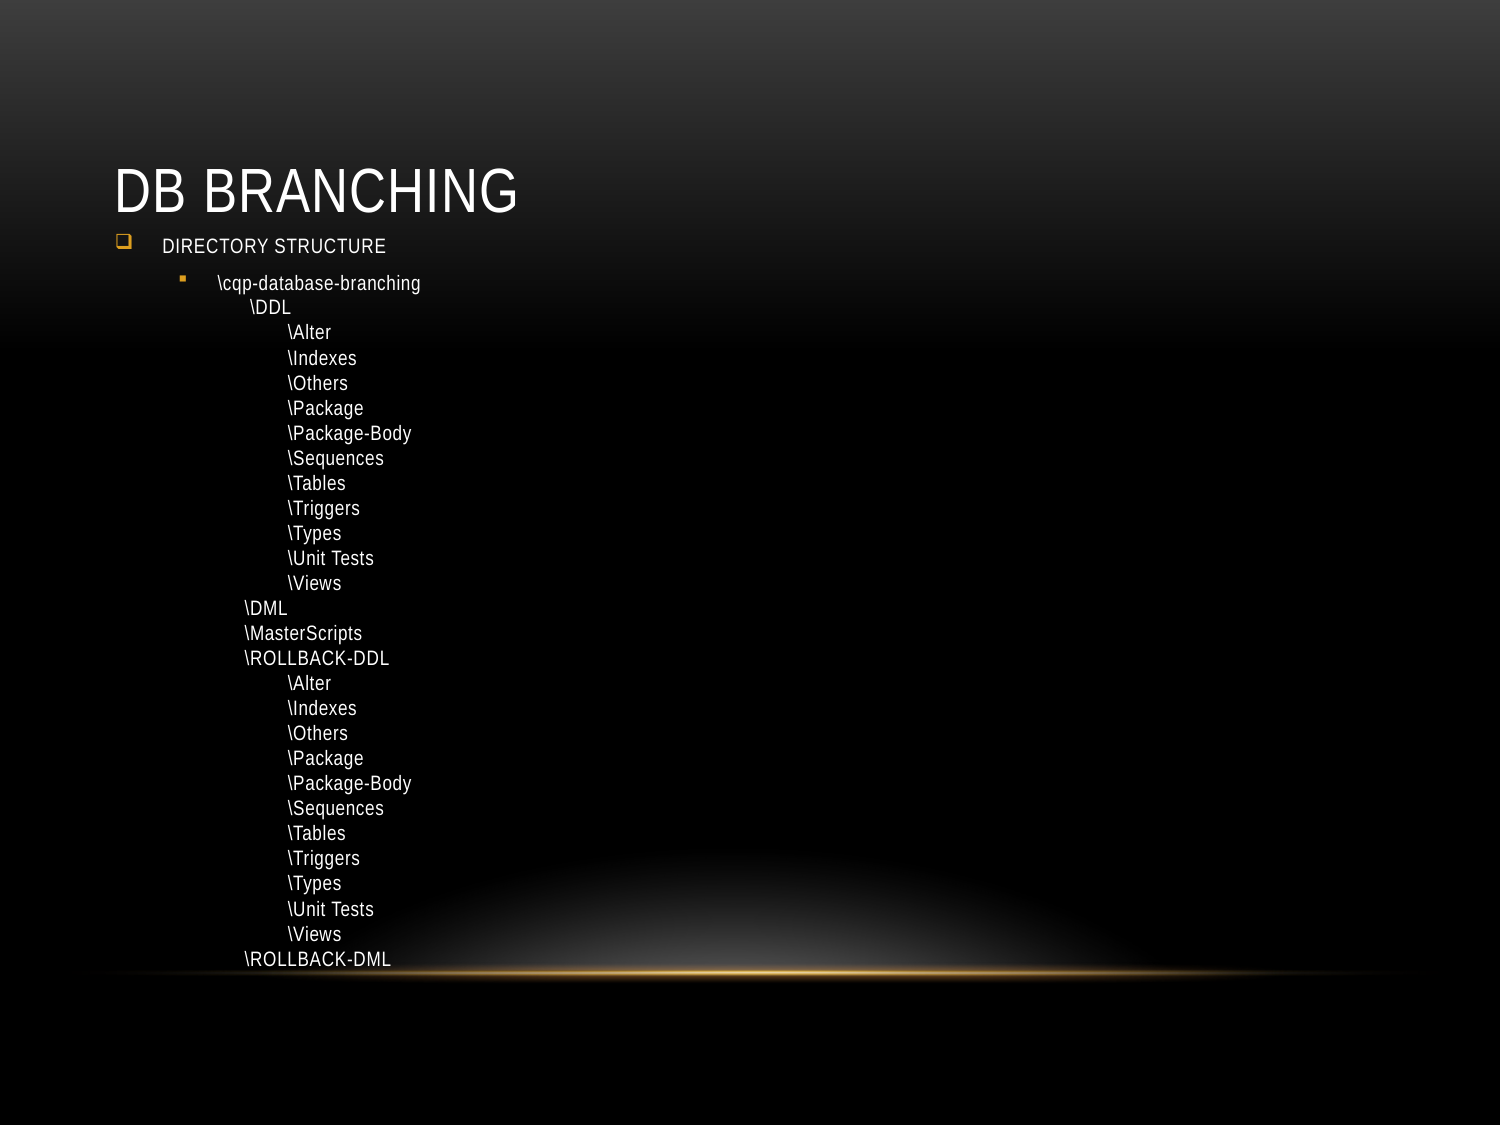

# DB Branching
DIRECTORY STRUCTURE
\cqp-database-branching
      \DDL
             \Alter
             \Indexes
             \Others
             \Package
             \Package-Body
             \Sequences
             \Tables
             \Triggers
             \Types
             \Unit Tests
             \Views
     \DML
     \MasterScripts
     \ROLLBACK-DDL
             \Alter
             \Indexes
             \Others
             \Package
             \Package-Body
             \Sequences
             \Tables
             \Triggers
             \Types
             \Unit Tests
             \Views
     \ROLLBACK-DML